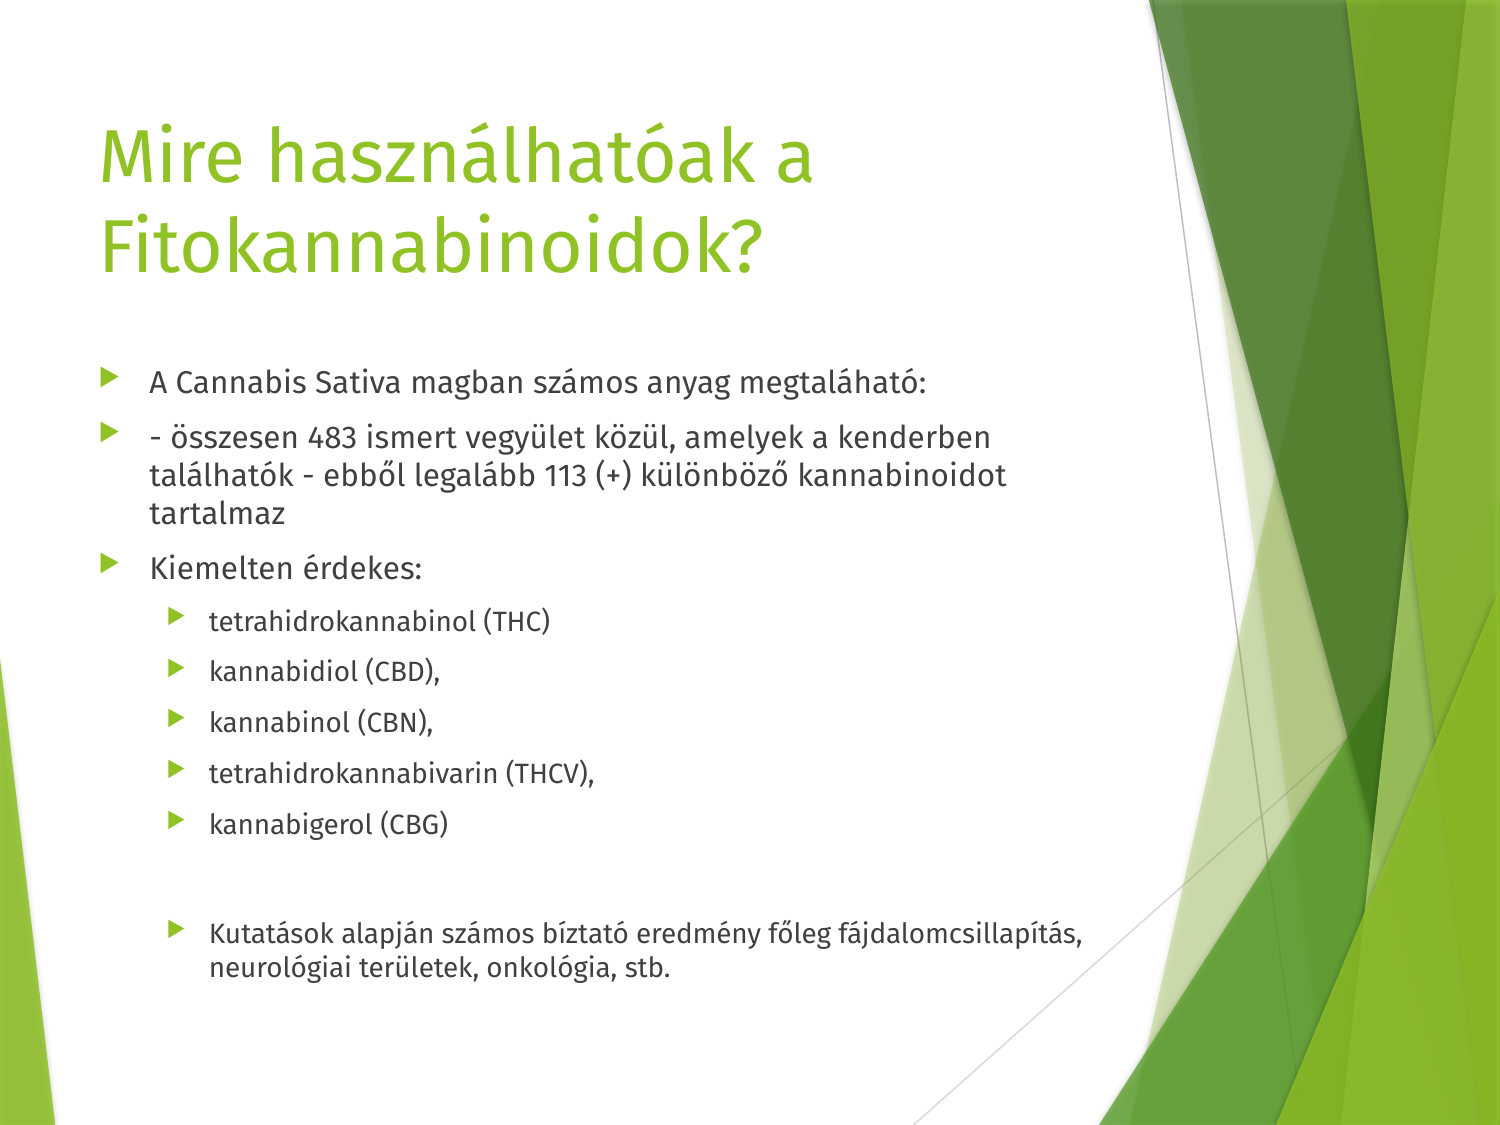

# Mire használhatóak a Fitokannabinoidok?
A Cannabis Sativa magban számos anyag megtaláható:
- összesen 483 ismert vegyület közül, amelyek a kenderben találhatók - ebből legalább 113 (+) különböző kannabinoidot tartalmaz
Kiemelten érdekes:
tetrahidrokannabinol (THC)
kannabidiol (CBD),
kannabinol (CBN),
tetrahidrokannabivarin (THCV),
kannabigerol (CBG)

Kutatások alapján számos bíztató eredmény főleg fájdalomcsillapítás, neurológiai területek, onkológia, stb.